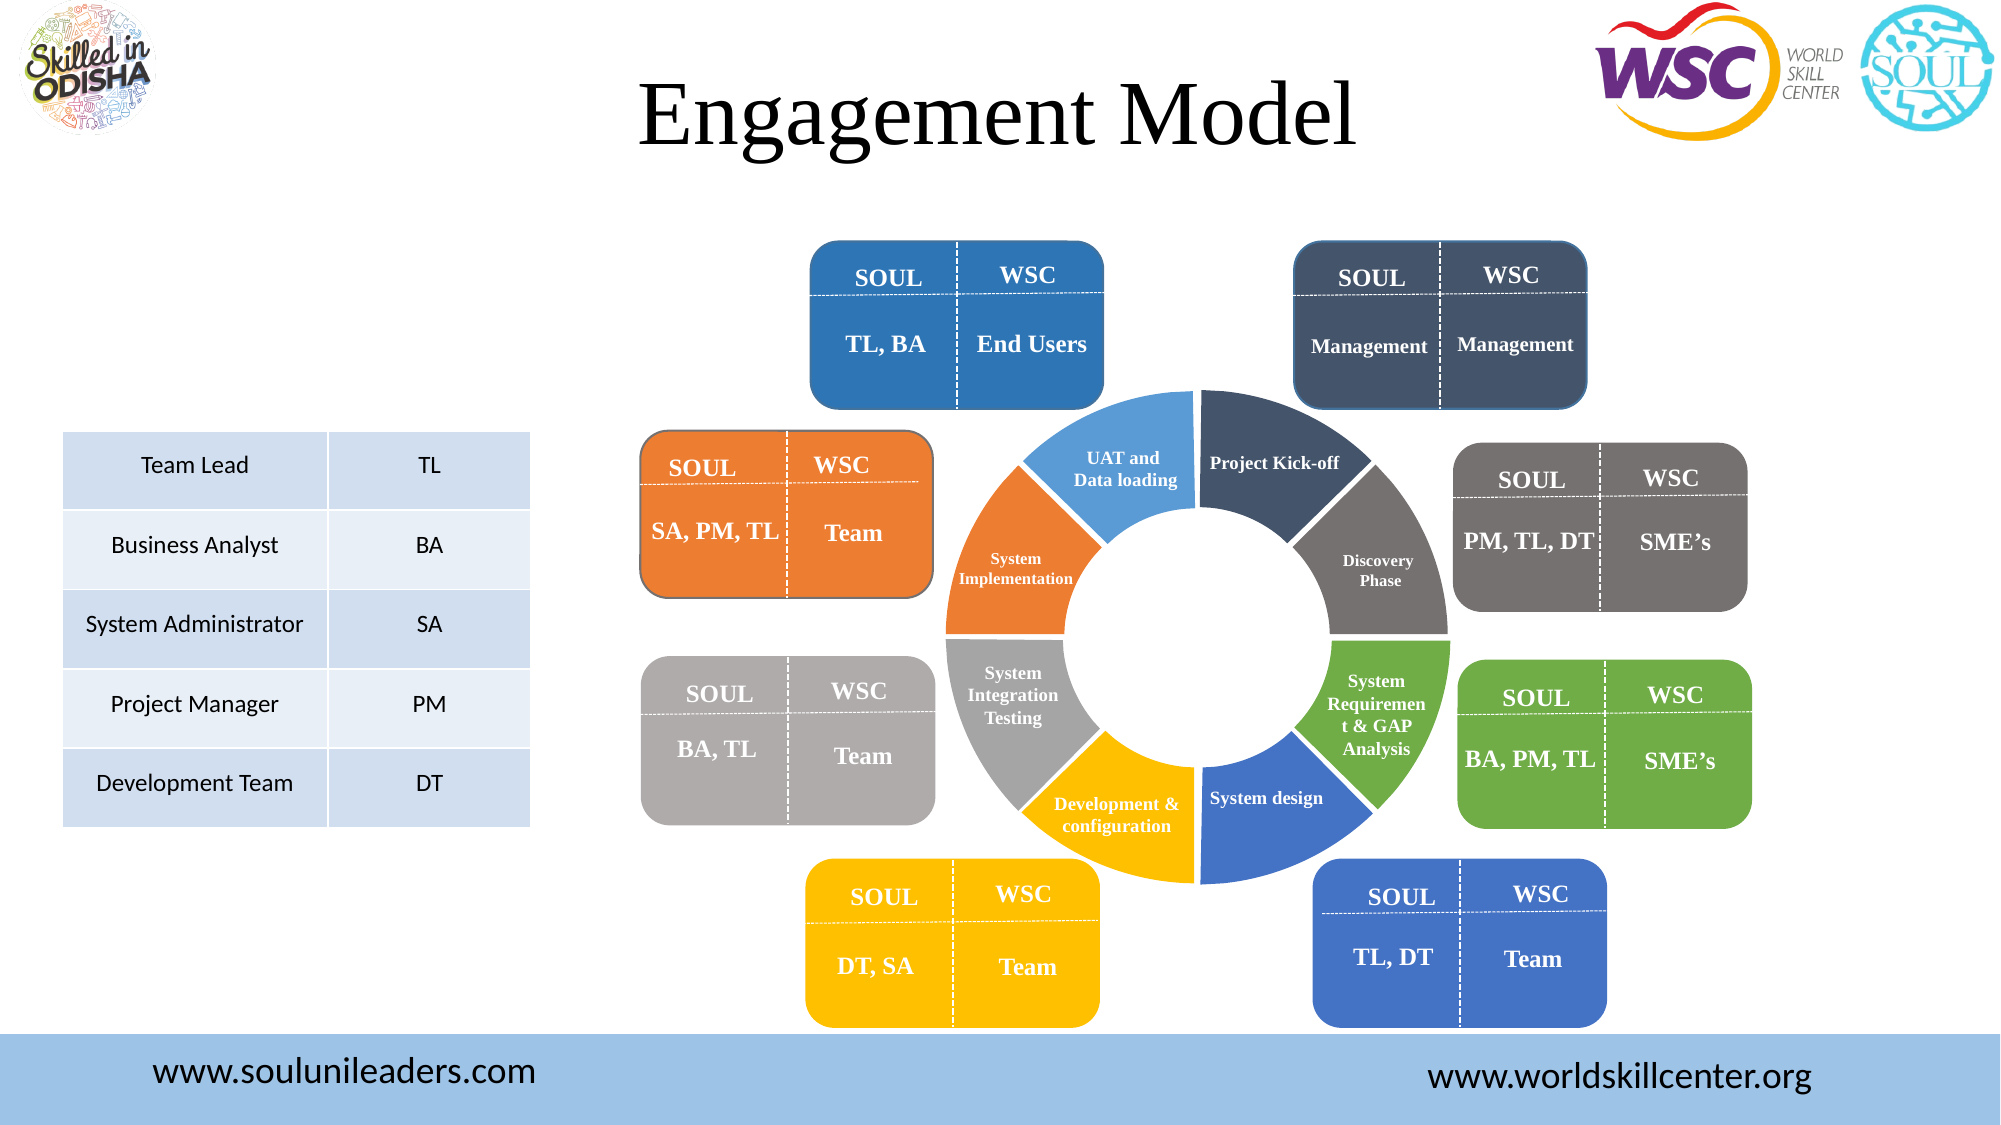

# Engagement Model

WSC
SOUL
Management
Management
WSC
SOUL
TL, BA
End Users

| Team Lead | TL |
| --- | --- |
| Business Analyst | BA |
| System Administrator | SA |
| Project Manager | PM |
| Development Team | DT |

WSC
SOUL

UAT and
Data loading
Project Kick-off
WSC
SOUL

SA, PM, TL
Team
PM, TL, DT
SME’s
System Implementation
Discovery
 Phase

WSC
System Integration Testing

SOUL
WSC
System Requirement & GAP Analysis
SOUL
WSC
SOUL
WSC
Stakeholders
WSC
Stakeholders
Business Analyst,
Team Lead
Business Analyst, Project Manager,
Team Lead

BA, TL
Team

BA, PM, TL
SME’s
System design
Development & configuration

WSC
WSC
SOUL
SOUL
Team Lead,
Development Team
TL, DT
Team
DT, SA
Team